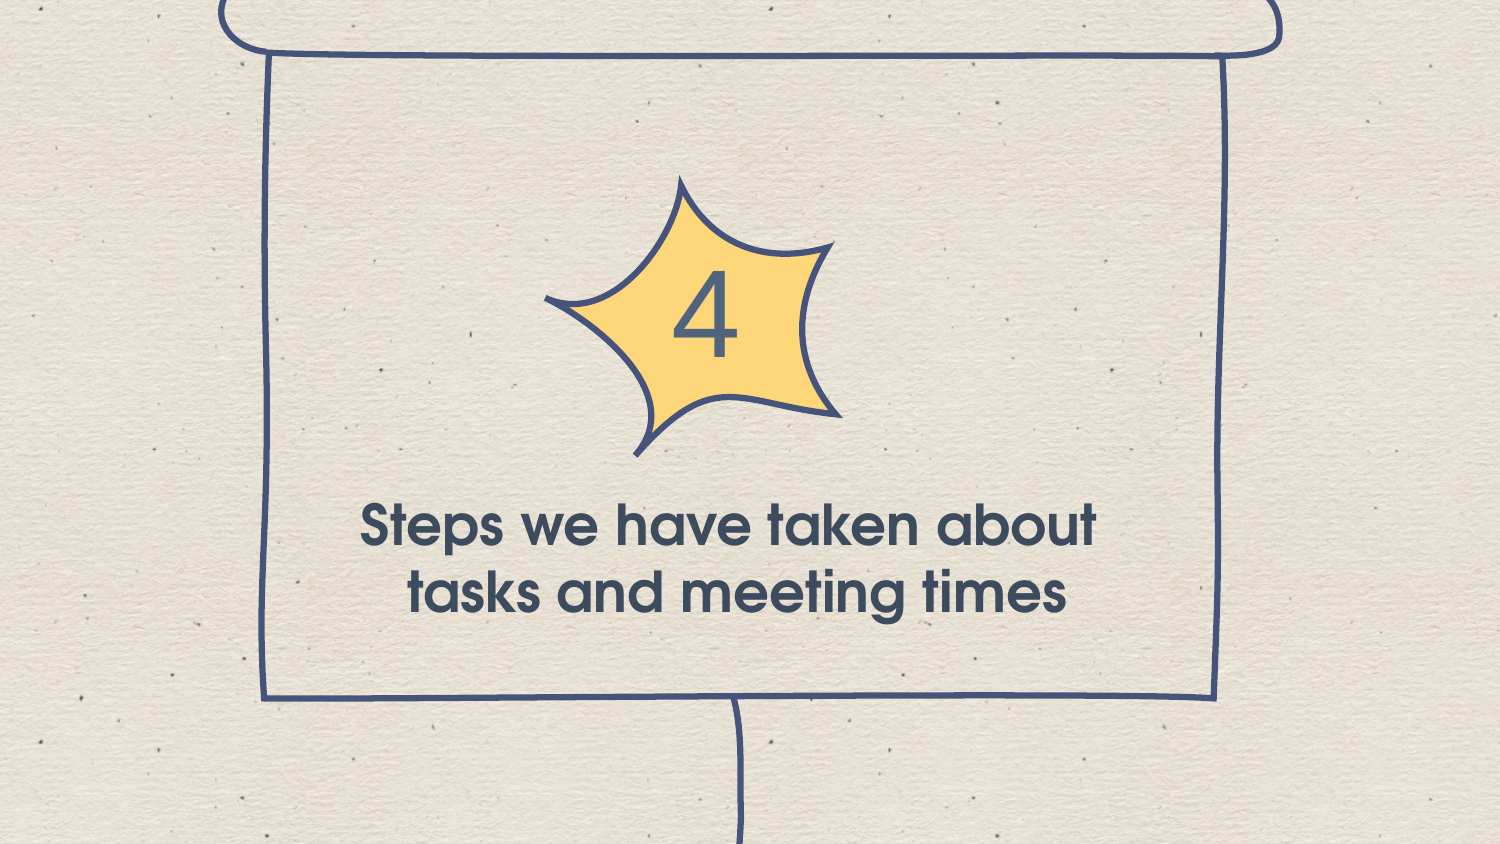

4
Steps we have taken about
tasks and meeting times